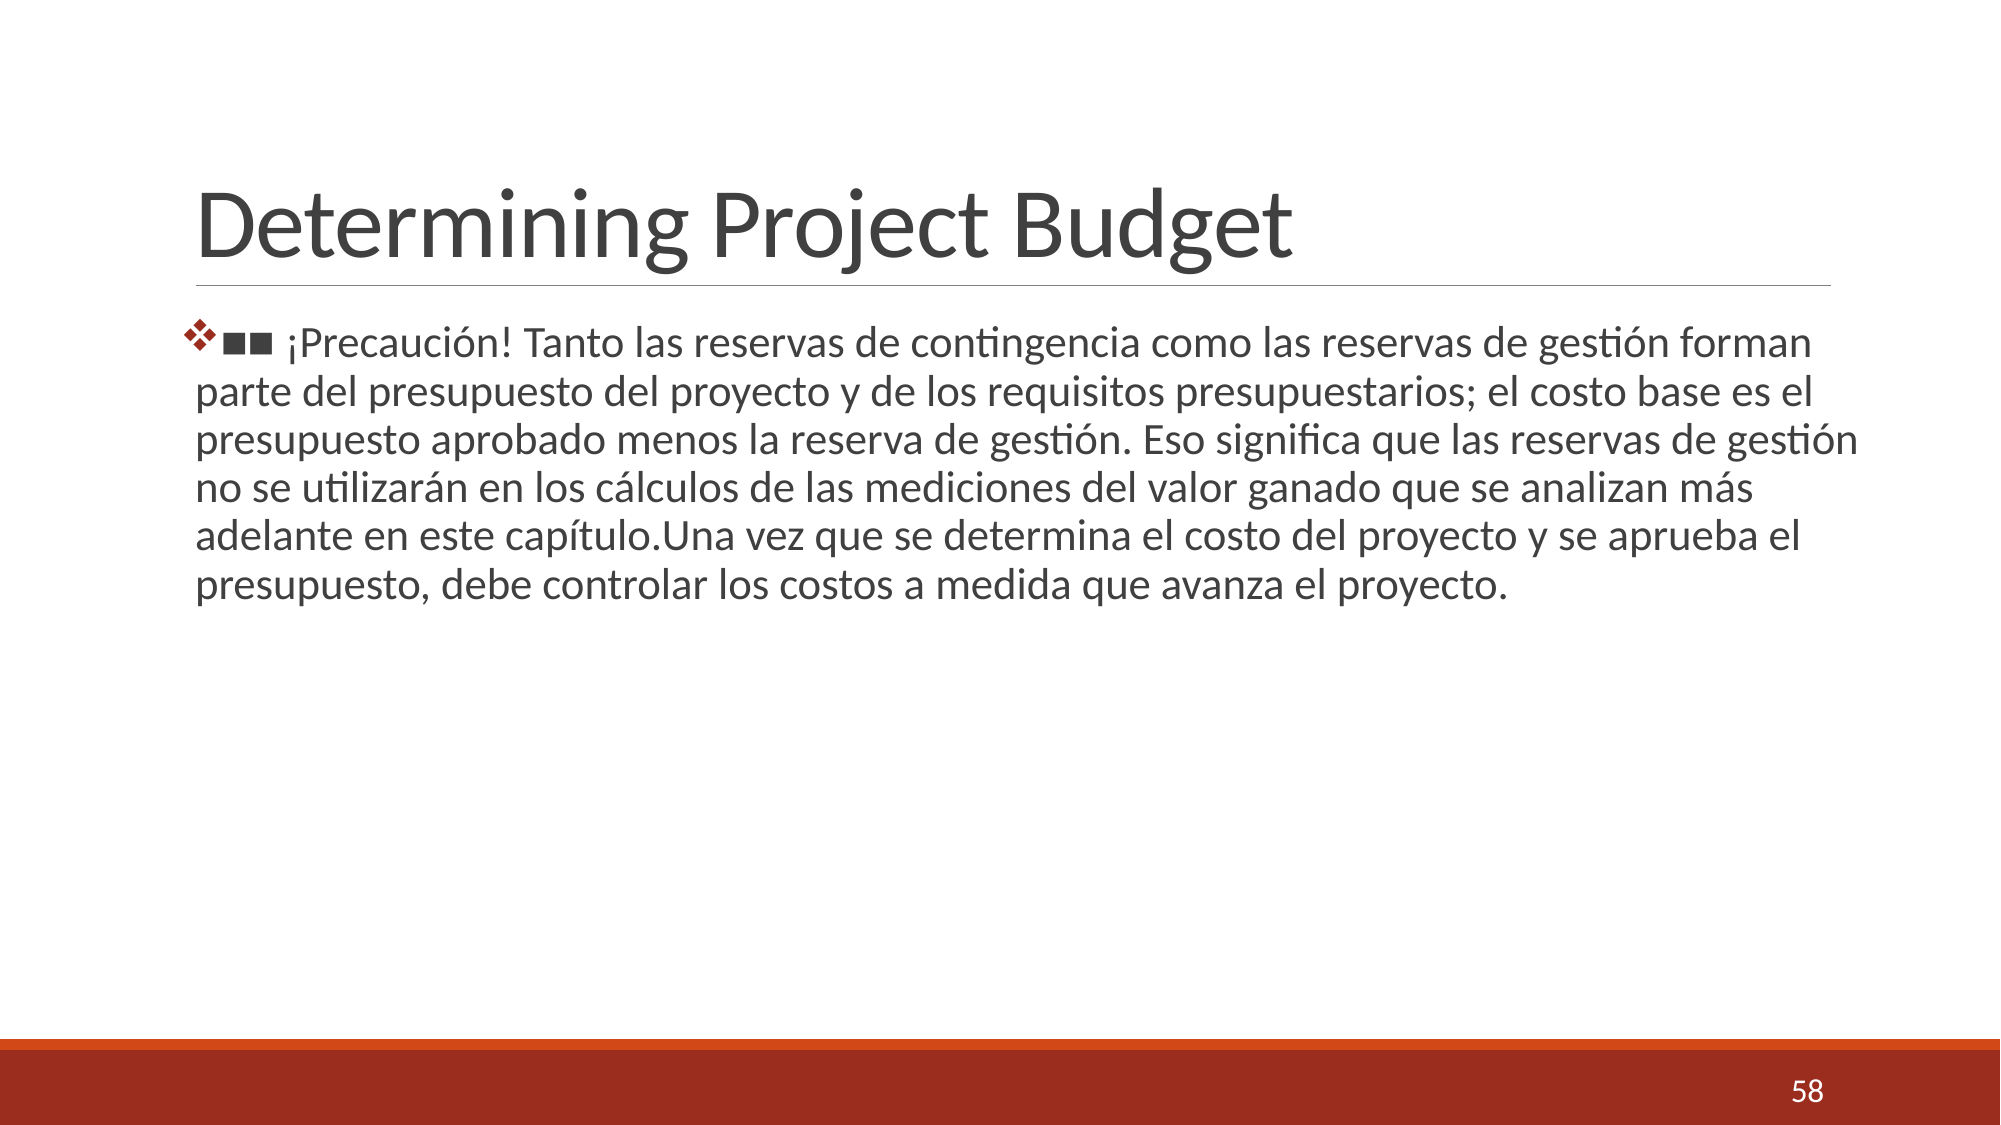

# Determining Project Budget
■■ ¡Precaución! Tanto las reservas de contingencia como las reservas de gestión forman parte del presupuesto del proyecto y de los requisitos presupuestarios; el costo base es el presupuesto aprobado menos la reserva de gestión. Eso significa que las reservas de gestión no se utilizarán en los cálculos de las mediciones del valor ganado que se analizan más adelante en este capítulo.Una vez que se determina el costo del proyecto y se aprueba el presupuesto, debe controlar los costos a medida que avanza el proyecto.
58